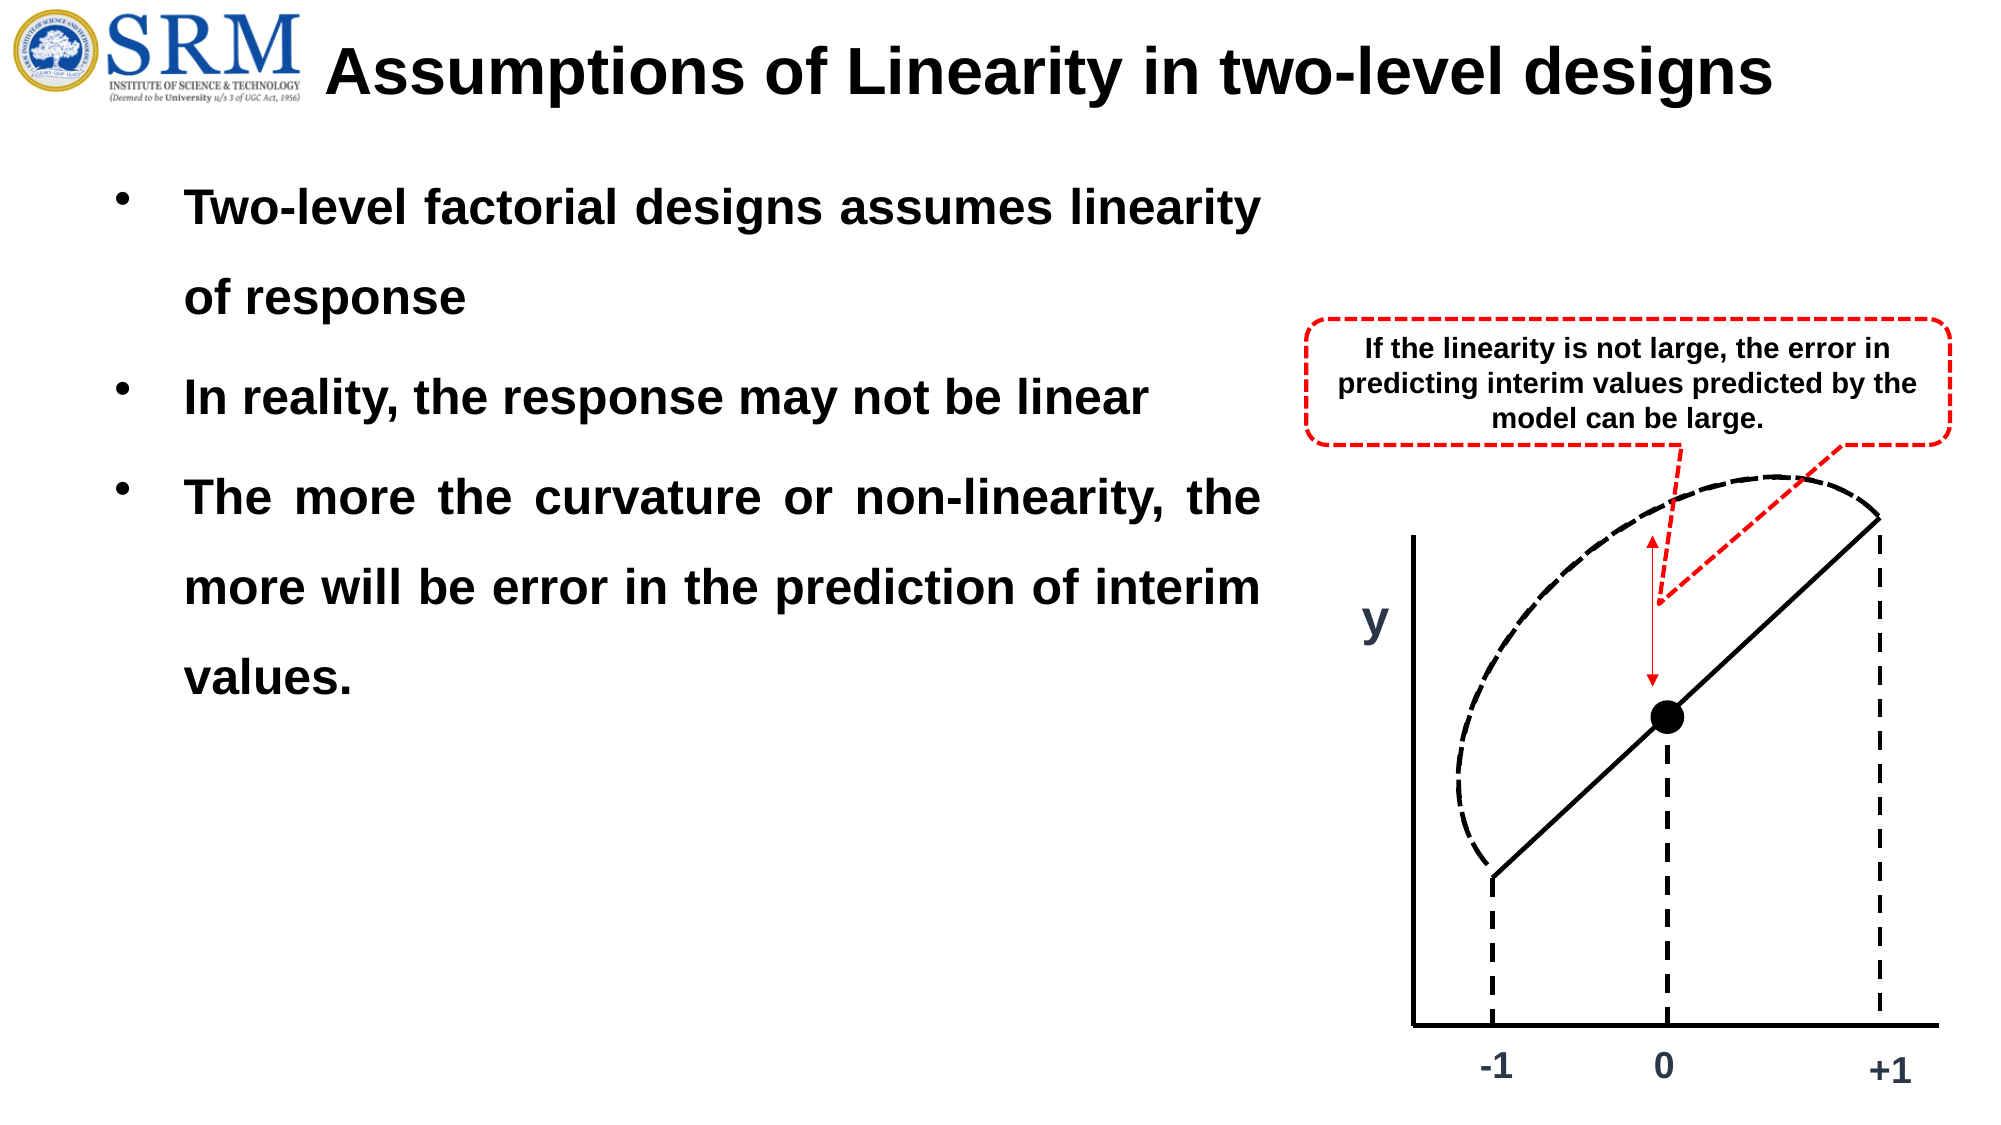

# Assumptions of Linearity in two-level designs
Two-level factorial designs assumes linearity of response
In reality, the response may not be linear
The more the curvature or non-linearity, the more will be error in the prediction of interim values.
If the linearity is not large, the error in predicting interim values predicted by the model can be large.

y

-1
0
+1